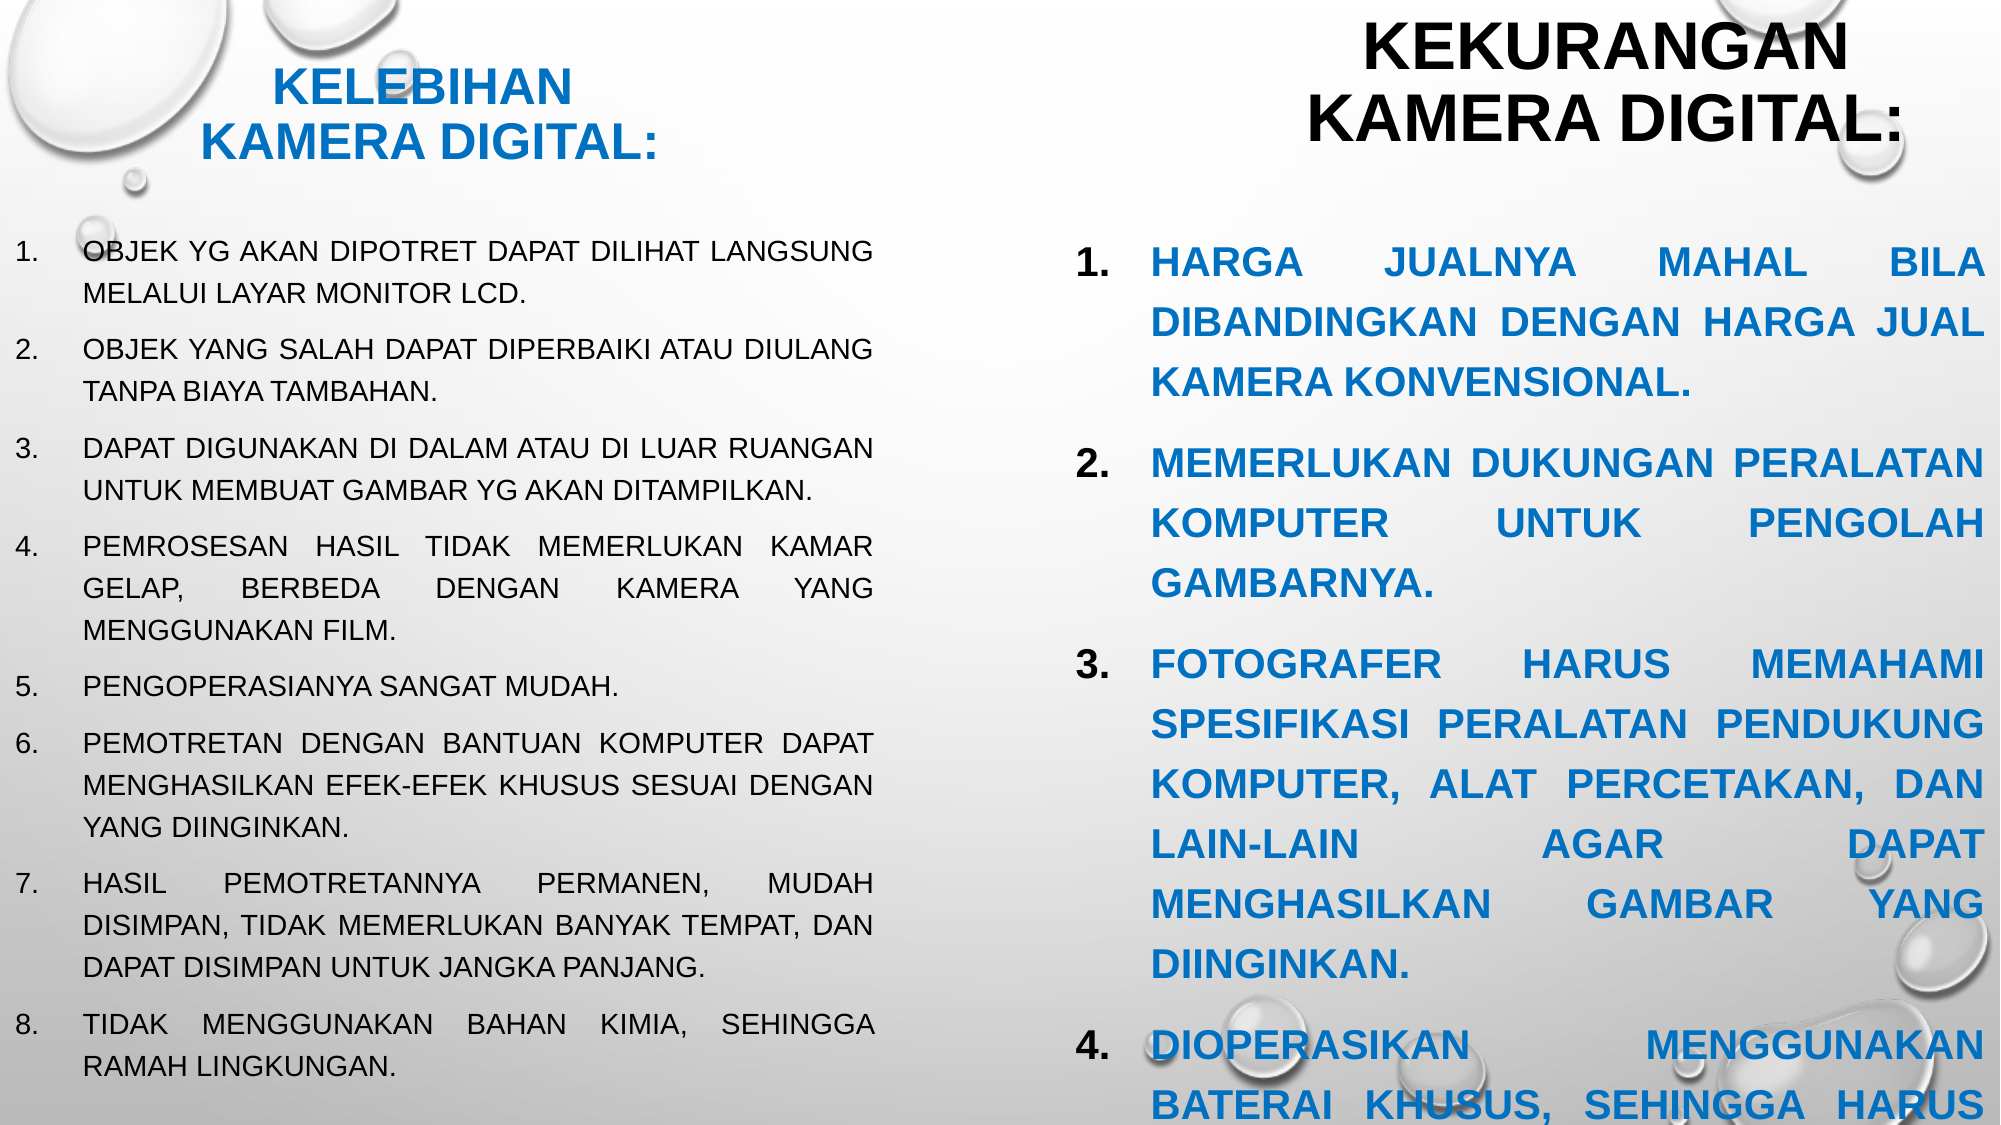

Kekurangan
KAMERA DIGITAL:
# Kelebihan KAMERA DIGITAL:
Objek YG akan dipotret dapat dilihat langsung melalui layar monitor LCD.
Objek yang salah dapat diperbaiki atau diulang tanpa biaya tambahan.
dapat digunakan di dalam atau di luar ruangan untuk membuat gambar YG AKAN DITAMPILKAN.
PEMROSESAN HASIL tidak memerlukan kamar gelap, berbeda dengan kamera yang menggunakan film.
PengoperasianYA sangat mudah.
Pemotretan dengan bantuan komputer dapat menghasilkan efek-efek khusus sesuai dengan yang diinginkan.
Hasil pemotretanNYA permanen, mudah disimpan, tidak memerlukan banyak tempat, dan dapat disimpan untuk jangka panjang.
tidak menggunakan bahan kimia, SEHINGGA ramah lingkungan.

Harga jualNYA mahal bila dibandingkan dengan harga jual kamera konvensional.
memerlukan dukungan peralatan komputer untuk pengolah gambarNYA.
FOTOGRAFER harus memahami spesifikasi peralatan pendukung komputer, alat percetakan, dan lain-lain agar dapat menghasilkan gambar yang diinginkan.
dioperasikan menggunakan baterai khusus, SEHINGGA harus mempunyai baterai cadangan.
Pengembangan ukuran gambar masih terbatas.